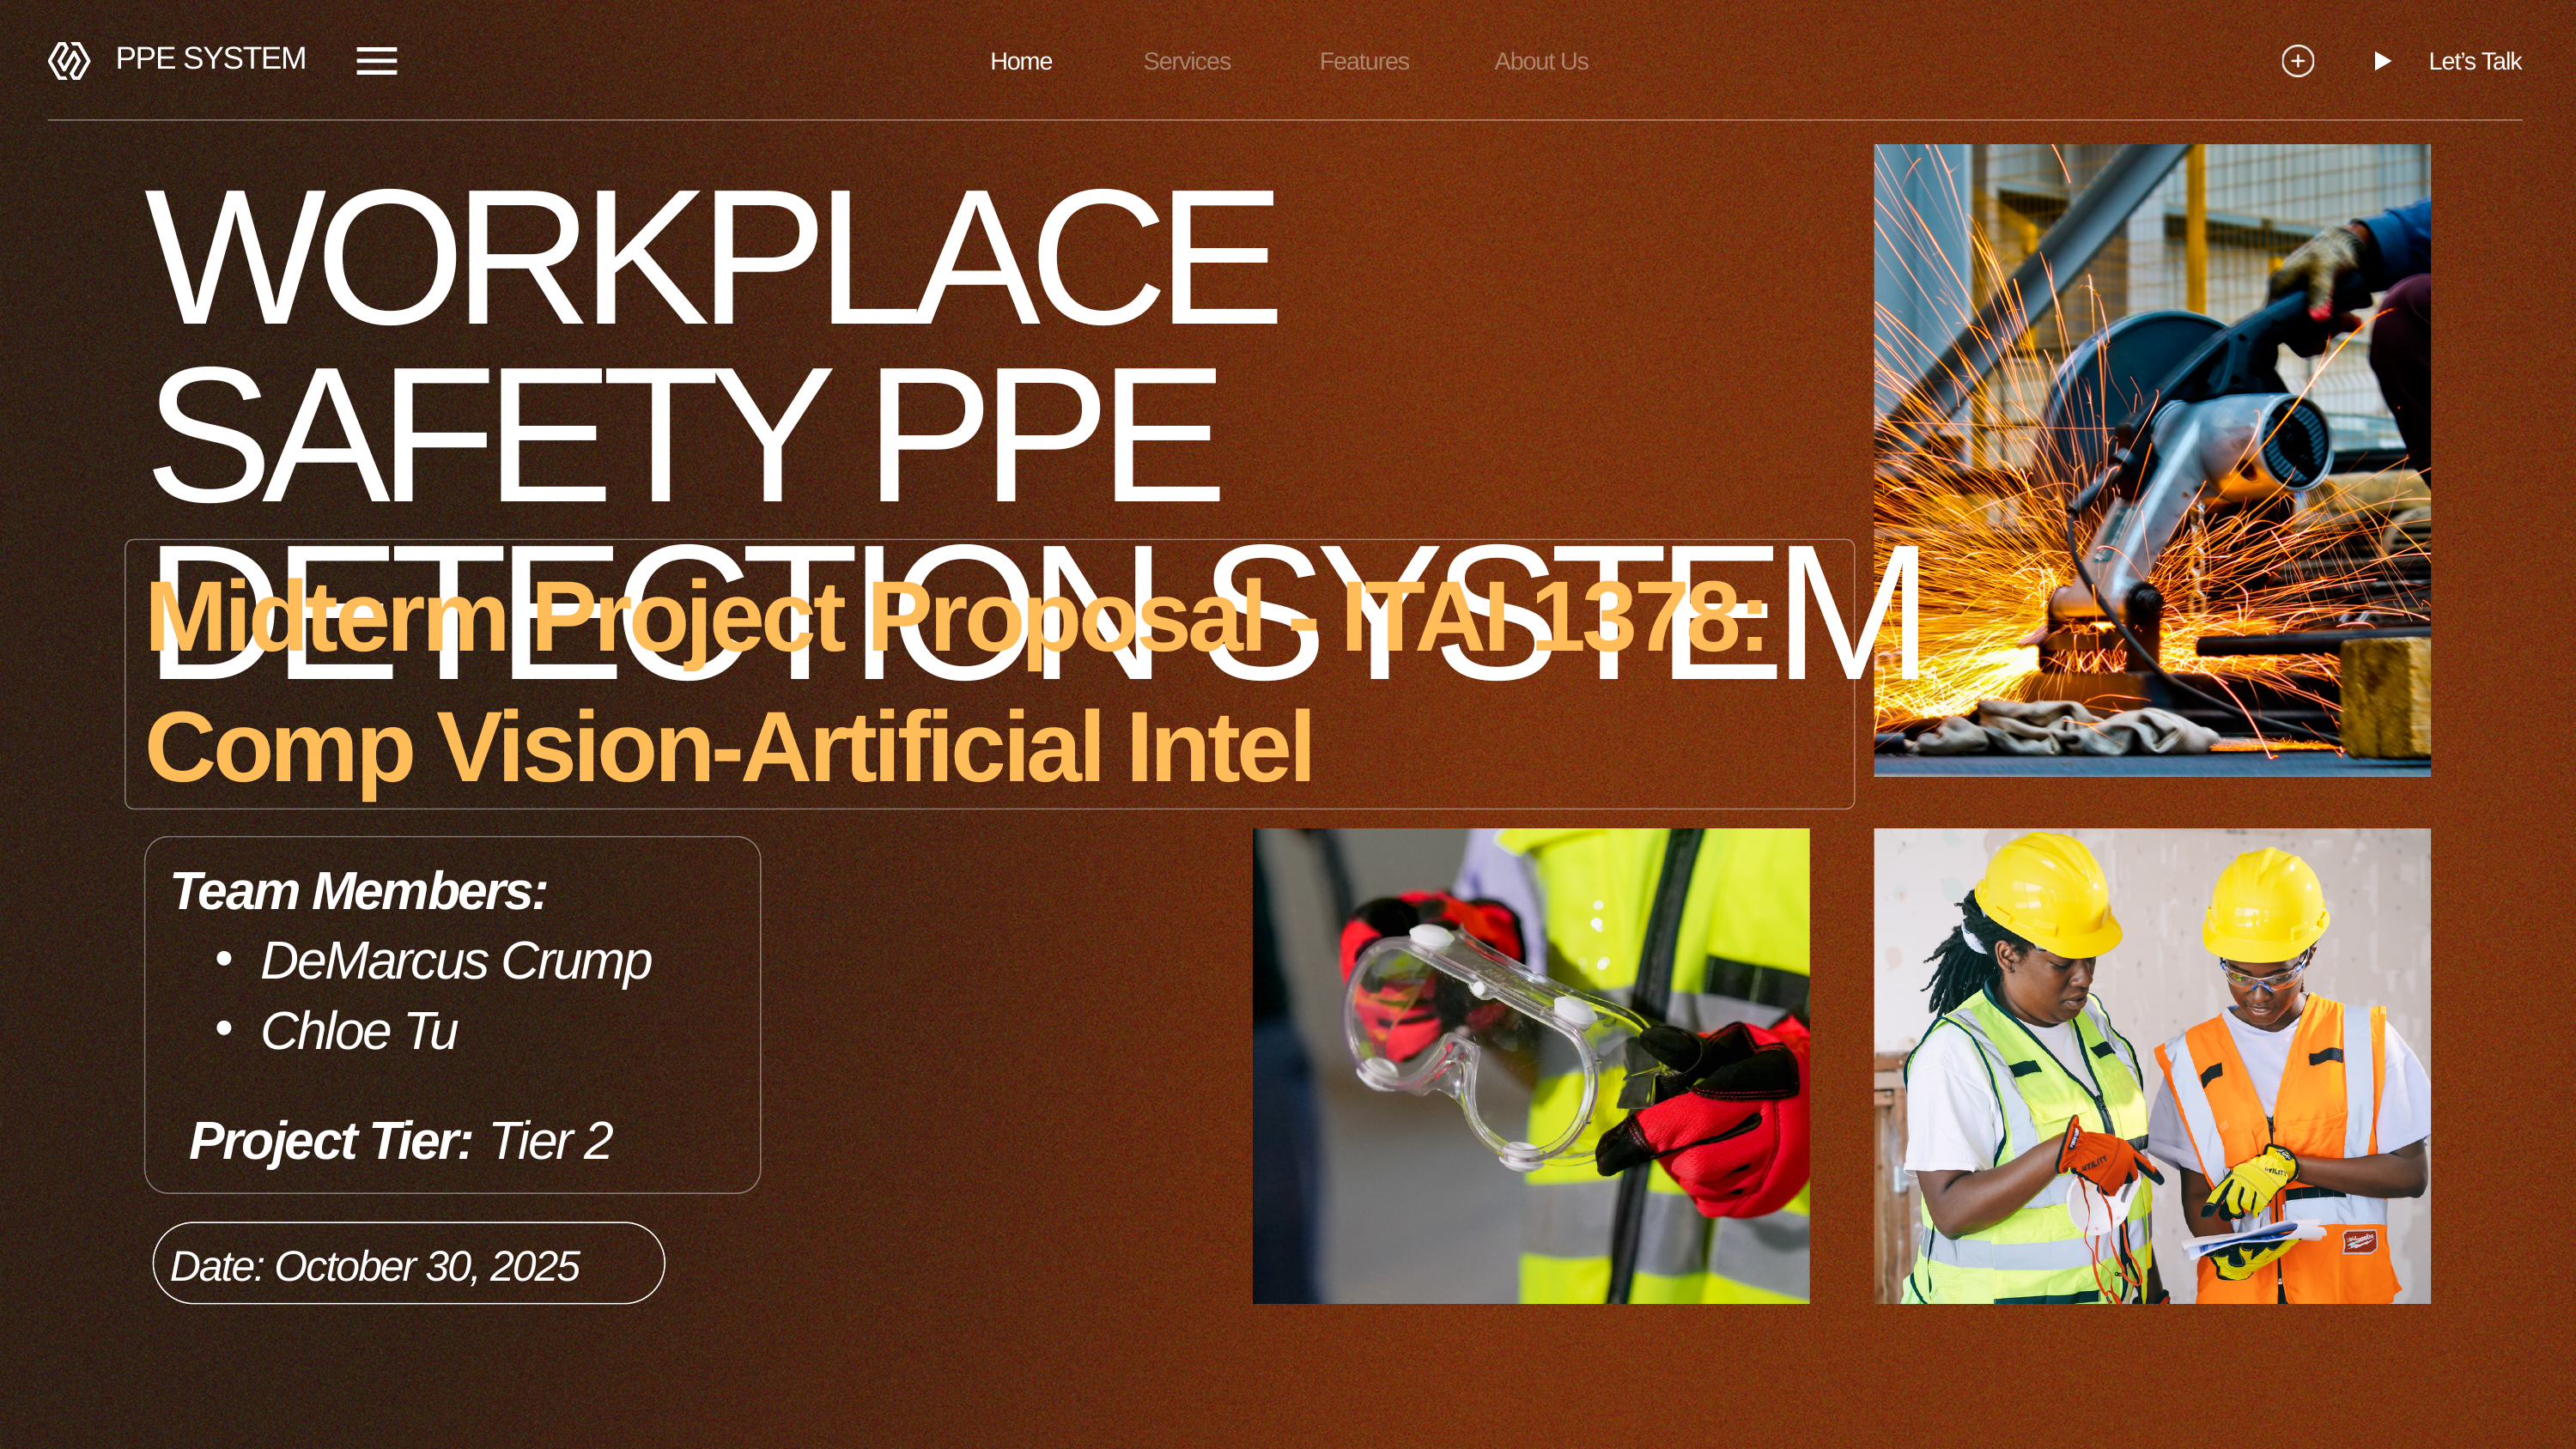

Home
Services
Features
About Us
Let’s Talk

PPE SYSTEM

WORKPLACE SAFETY PPE DETECTION SYSTEM

Midterm Project Proposal - ITAI 1378: Comp Vision-Artificial Intel

Team Members:
DeMarcus Crump
Chloe Tu
Project Tier: Tier 2

Date: October 30, 2025